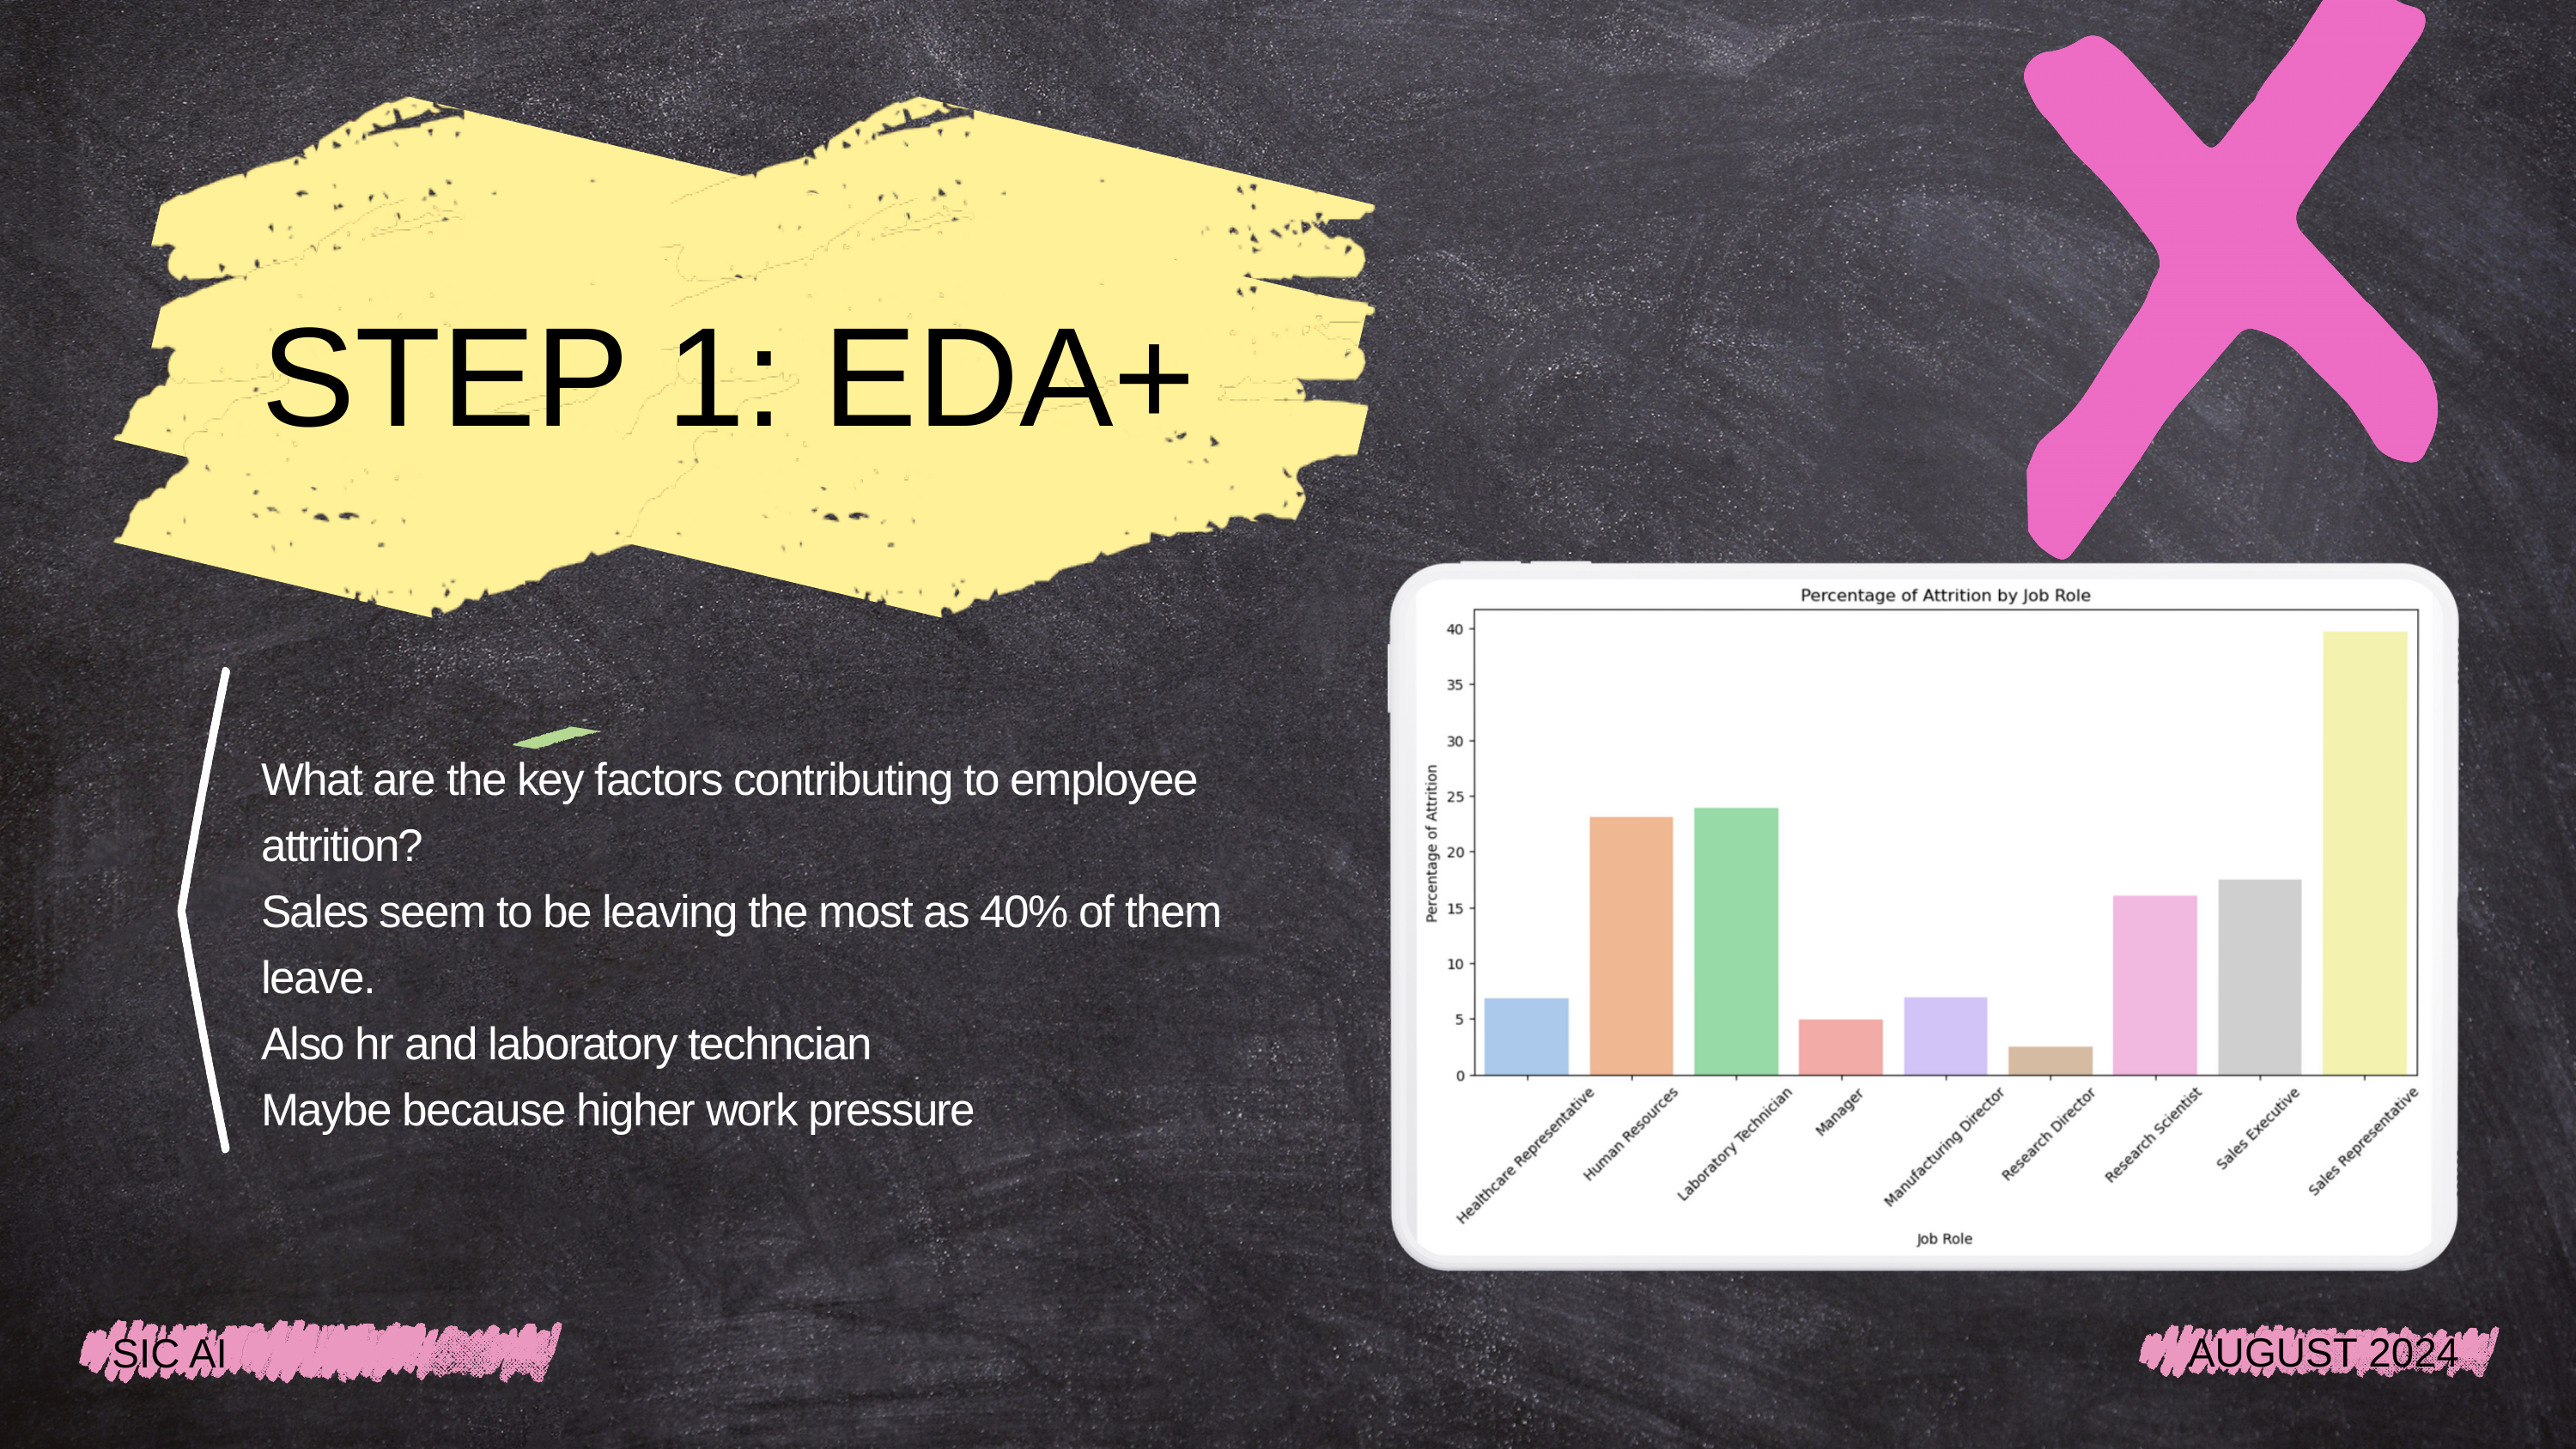

STEP 1: EDA+

What are the key factors contributing to employee attrition?
Sales seem to be leaving the most as 40% of them leave.
Also hr and laboratory techncian
Maybe because higher work pressure

AUGUST 2024
SIC AI